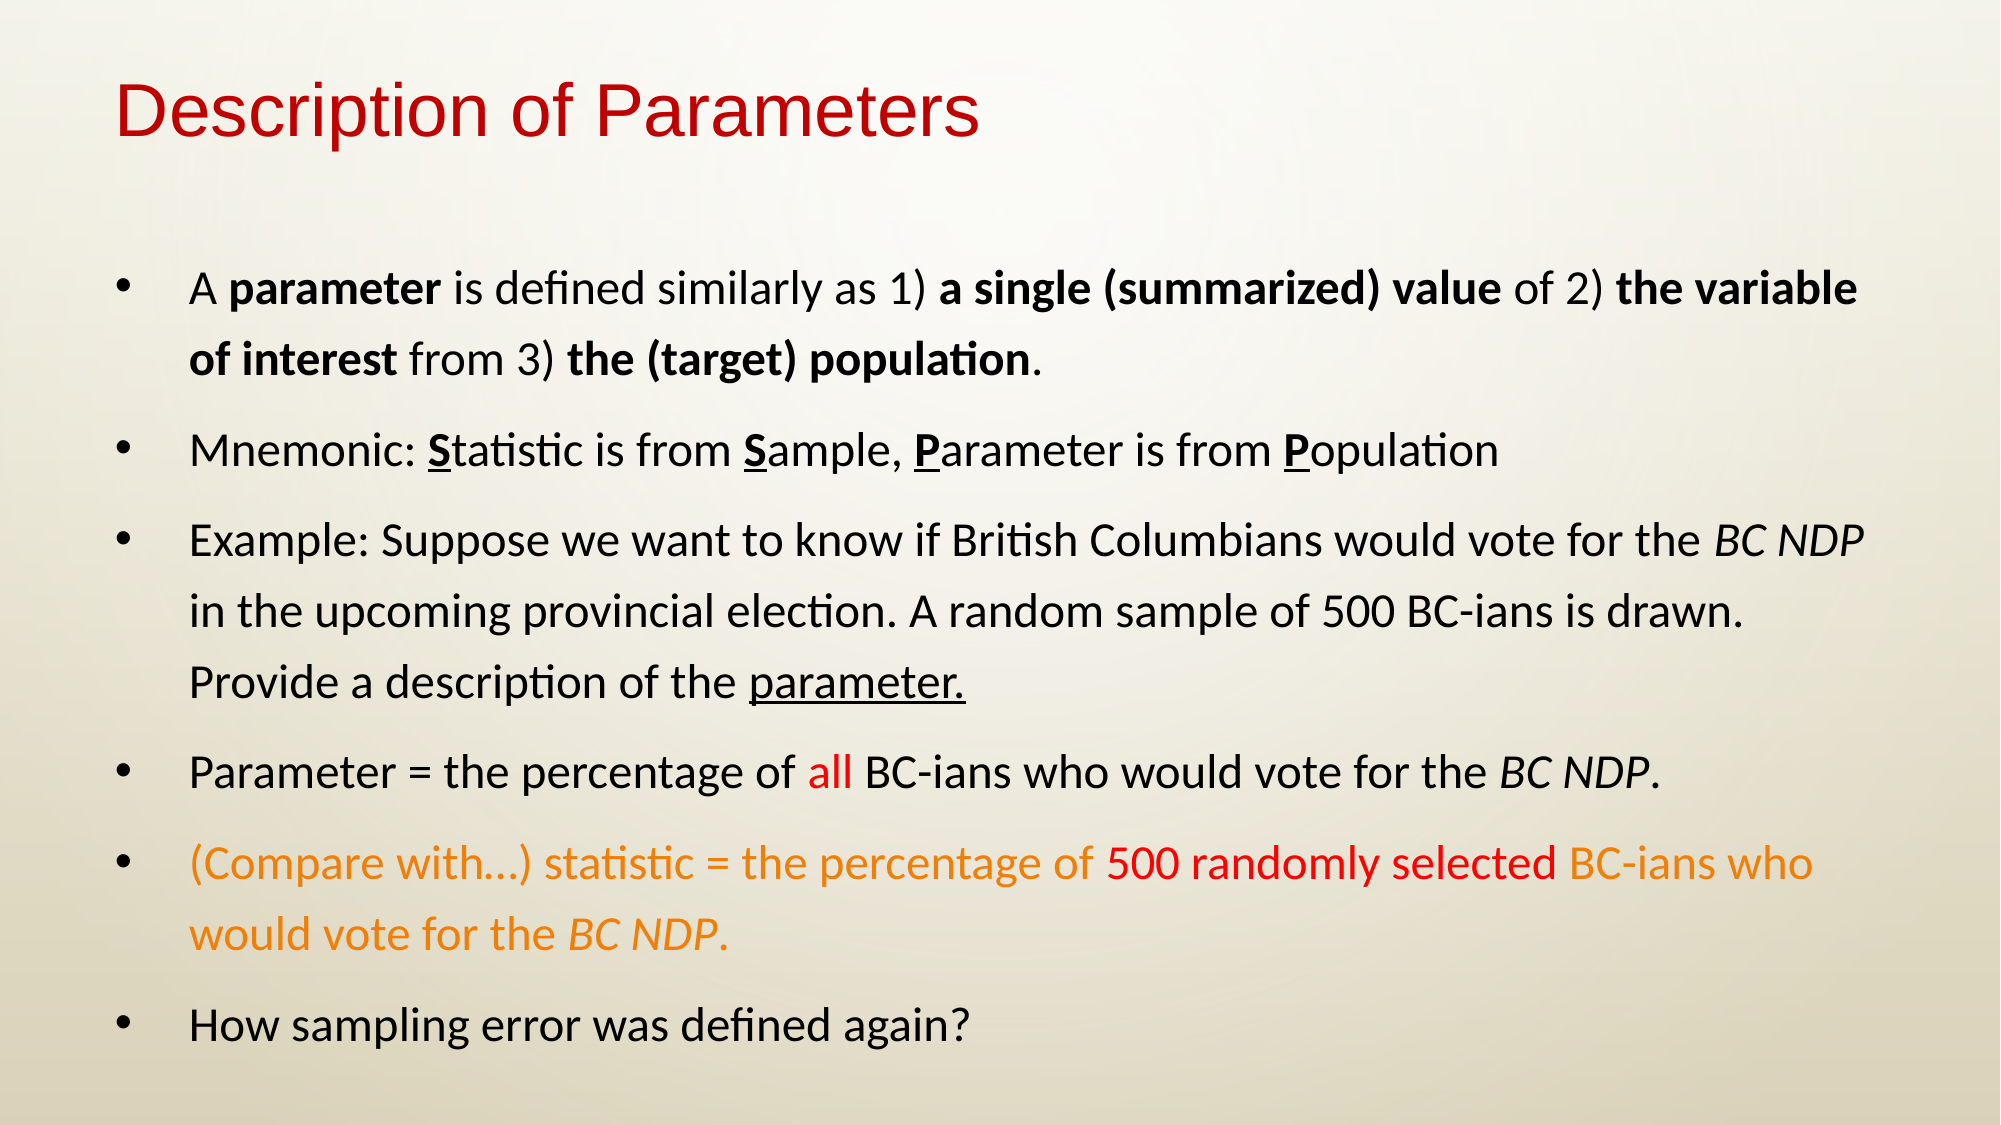

# Description of Parameters
A parameter is defined similarly as 1) a single (summarized) value of 2) the variable of interest from 3) the (target) population.
Mnemonic: Statistic is from Sample, Parameter is from Population
Example: Suppose we want to know if British Columbians would vote for the BC NDP in the upcoming provincial election. A random sample of 500 BC-ians is drawn. Provide a description of the parameter.
Parameter = the percentage of all BC-ians who would vote for the BC NDP.
(Compare with…) statistic = the percentage of 500 randomly selected BC-ians who would vote for the BC NDP.
How sampling error was defined again?